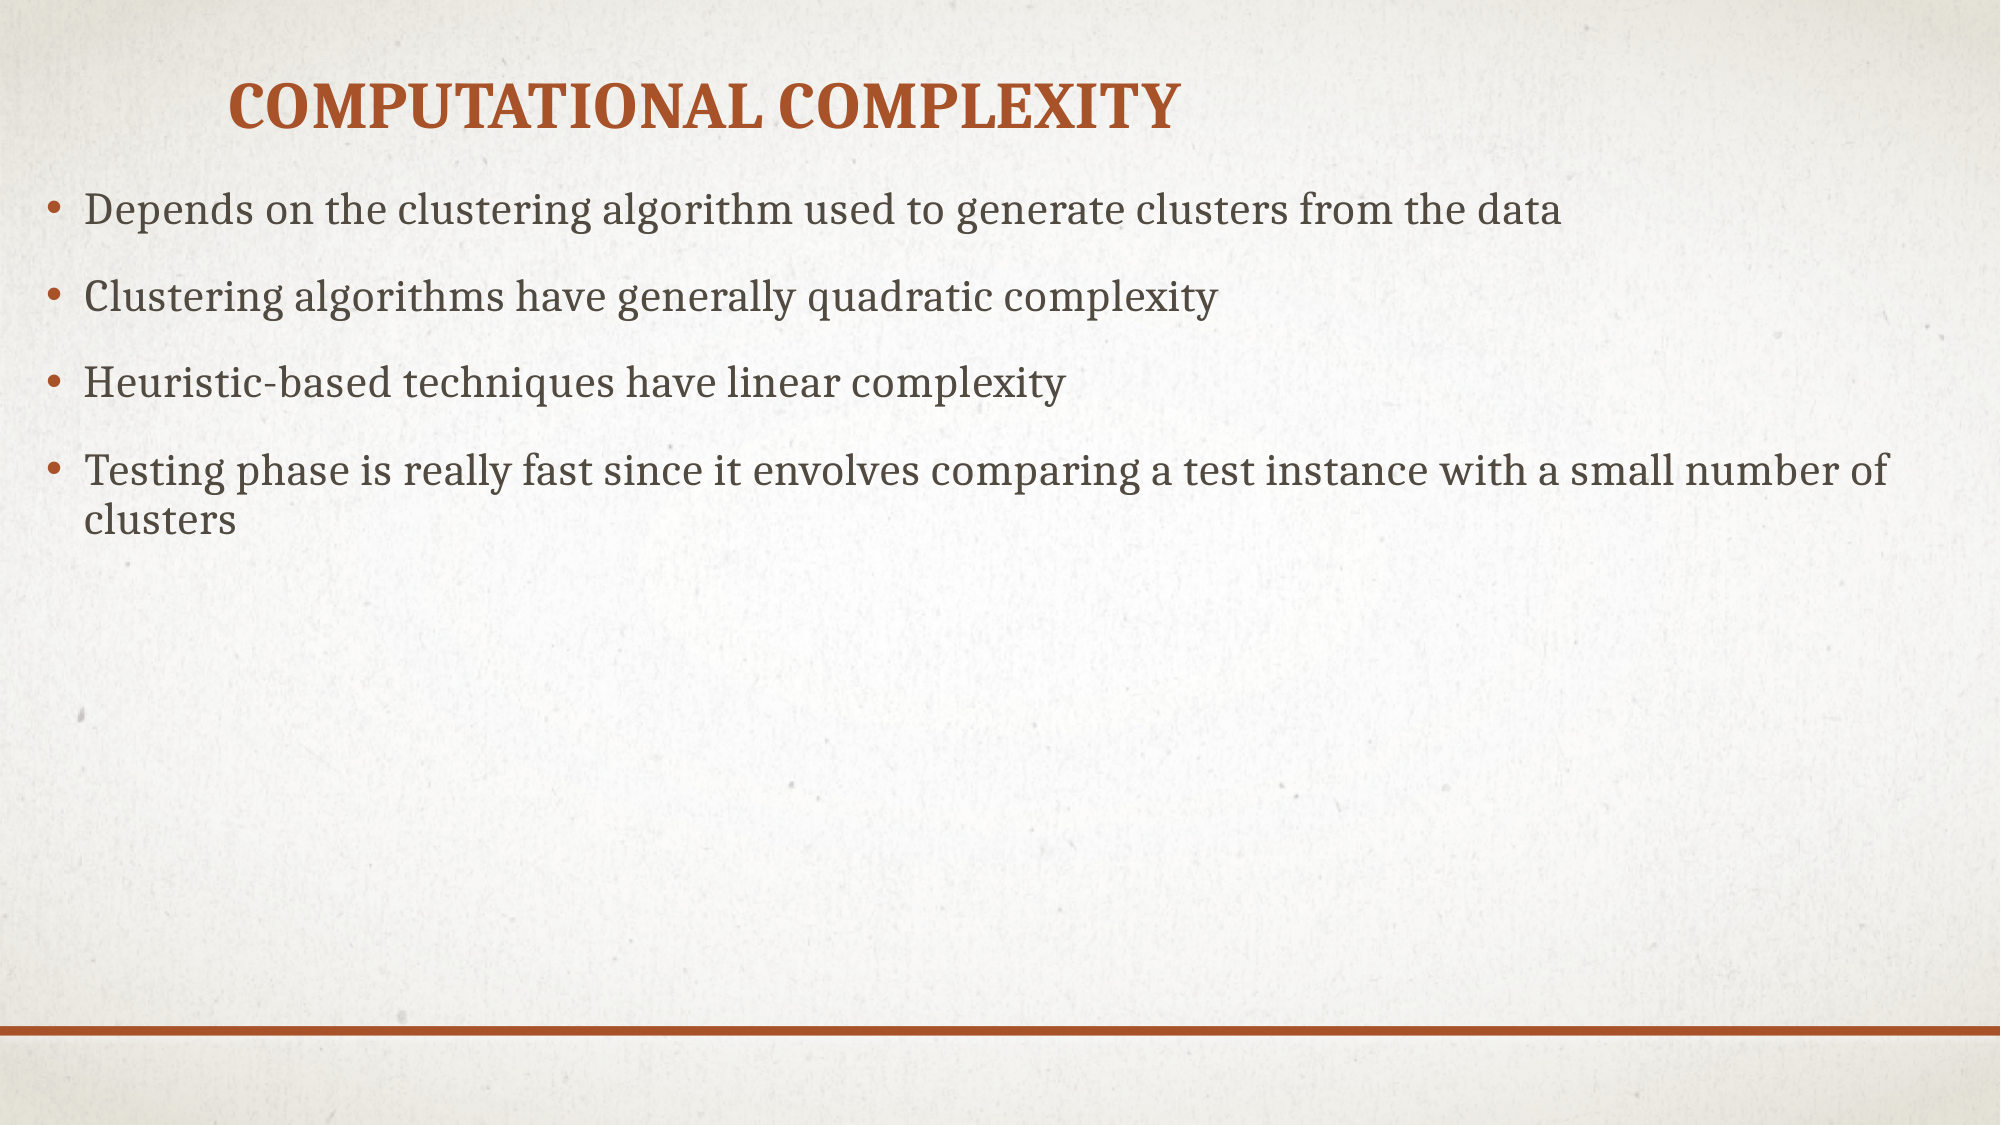

# Computational complexity
Depends on the clustering algorithm used to generate clusters from the data
Clustering algorithms have generally quadratic complexity
Heuristic-based techniques have linear complexity
Testing phase is really fast since it envolves comparing a test instance with a small number of clusters